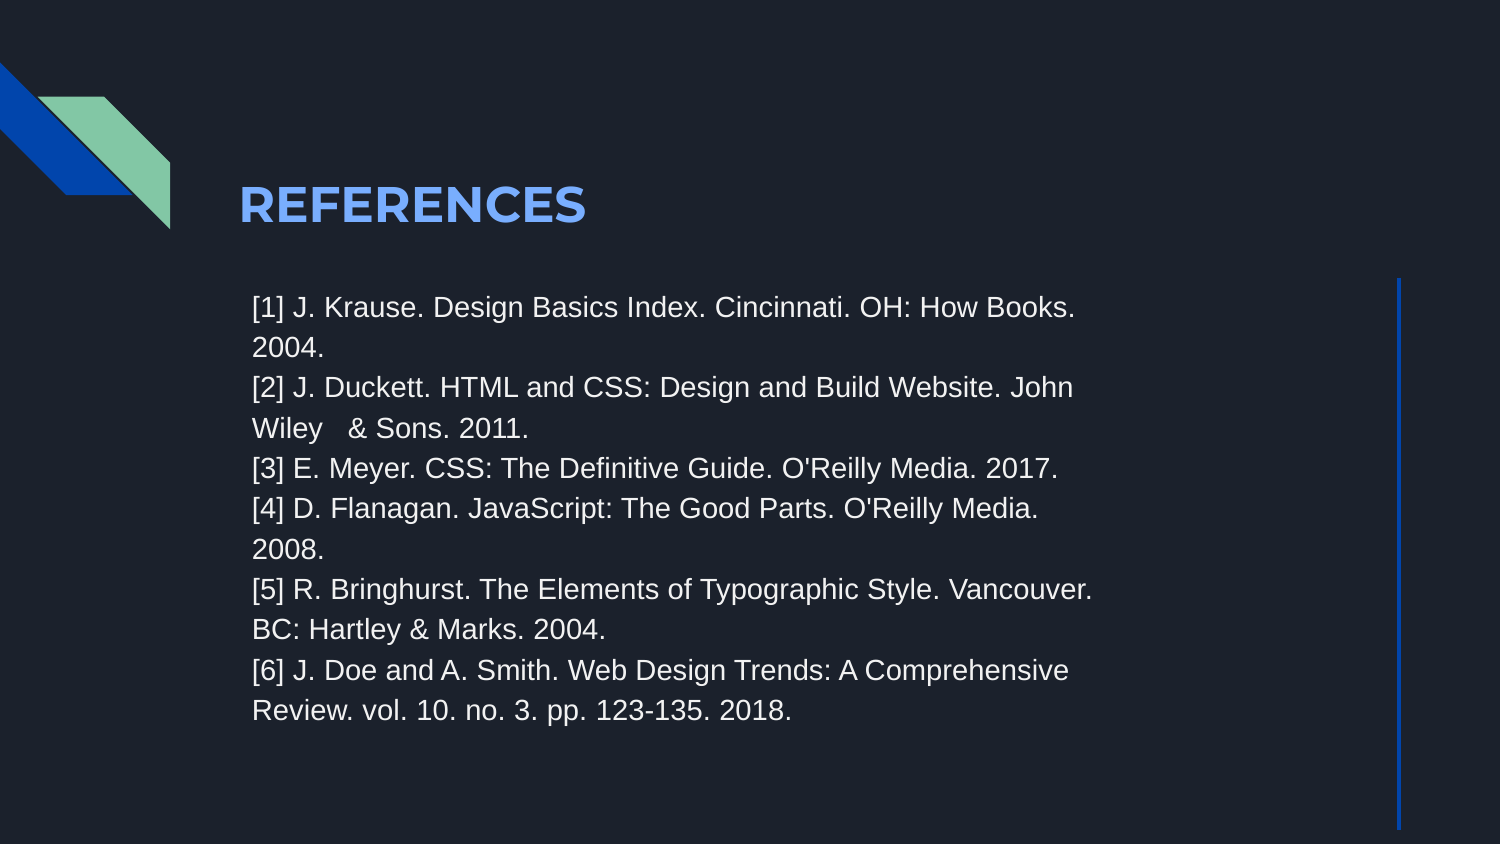

# REFERENCES
[1] J. Krause. Design Basics Index. Cincinnati. OH: How Books. 2004.
[2] J. Duckett. HTML and CSS: Design and Build Website. John Wiley   & Sons. 2011.
[3] E. Meyer. CSS: The Definitive Guide. O'Reilly Media. 2017.
[4] D. Flanagan. JavaScript: The Good Parts. O'Reilly Media. 2008.
[5] R. Bringhurst. The Elements of Typographic Style. Vancouver. BC: Hartley & Marks. 2004.
[6] J. Doe and A. Smith. Web Design Trends: A Comprehensive Review. vol. 10. no. 3. pp. 123-135. 2018.